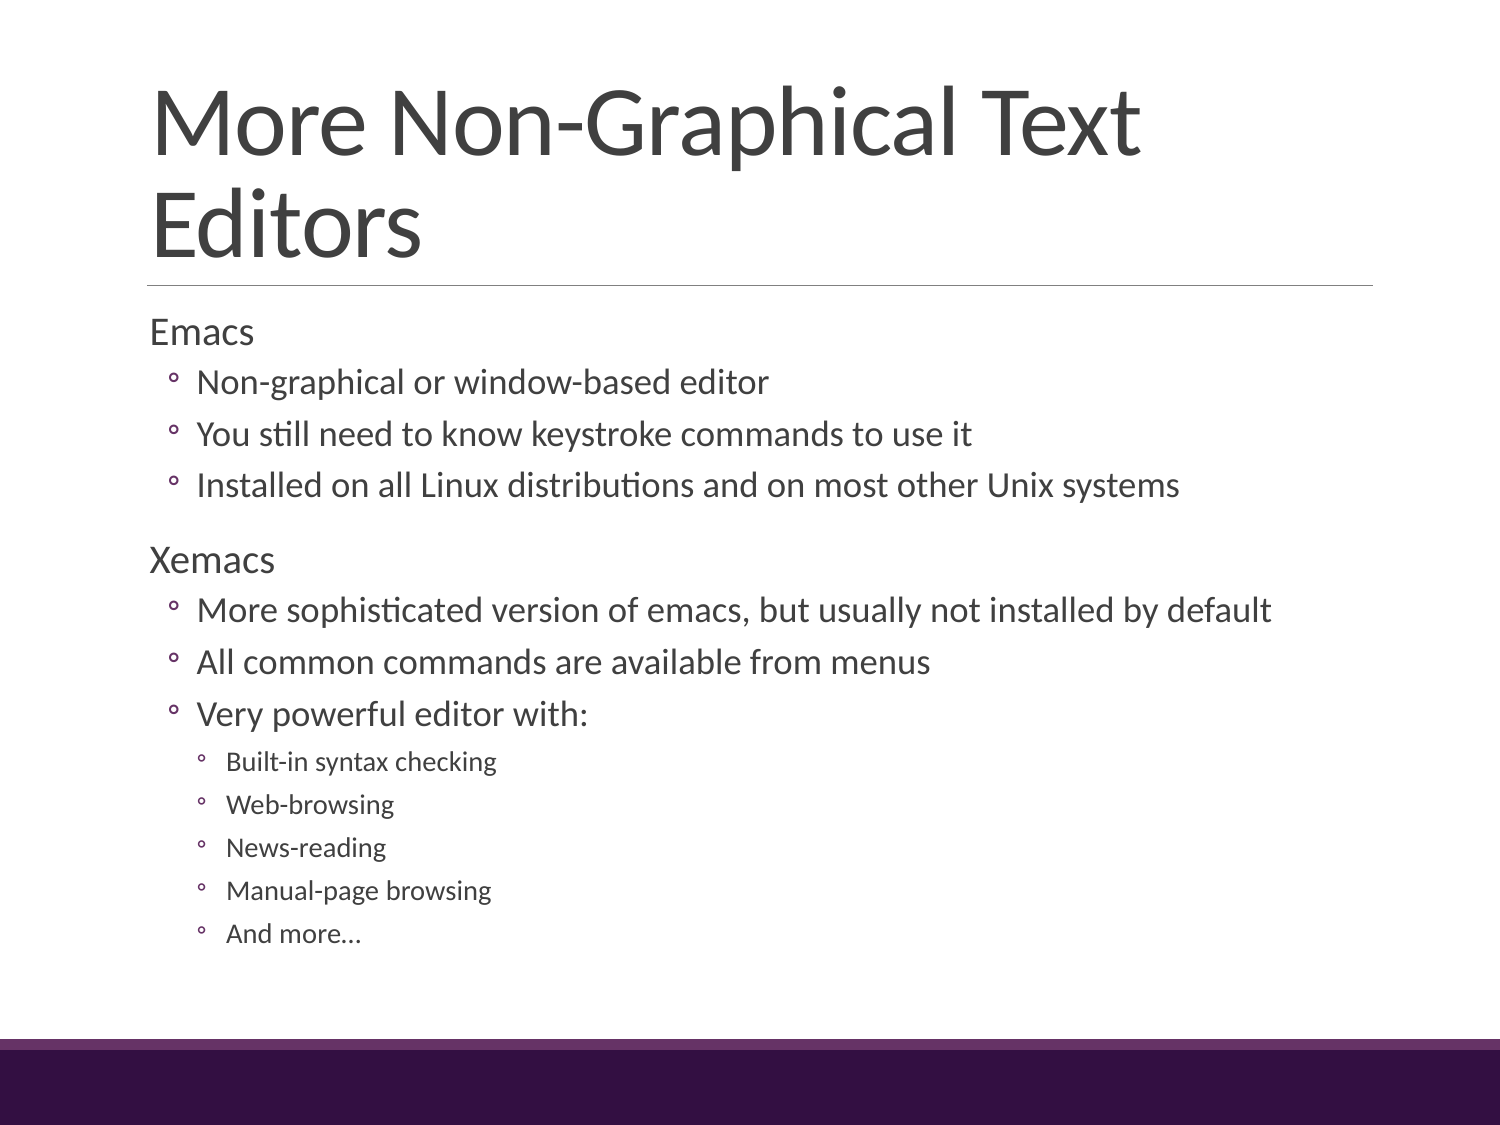

# More Non-Graphical Text Editors
Emacs
Non-graphical or window-based editor
You still need to know keystroke commands to use it
Installed on all Linux distributions and on most other Unix systems
Xemacs
More sophisticated version of emacs, but usually not installed by default
All common commands are available from menus
Very powerful editor with:
Built-in syntax checking
Web-browsing
News-reading
Manual-page browsing
And more…